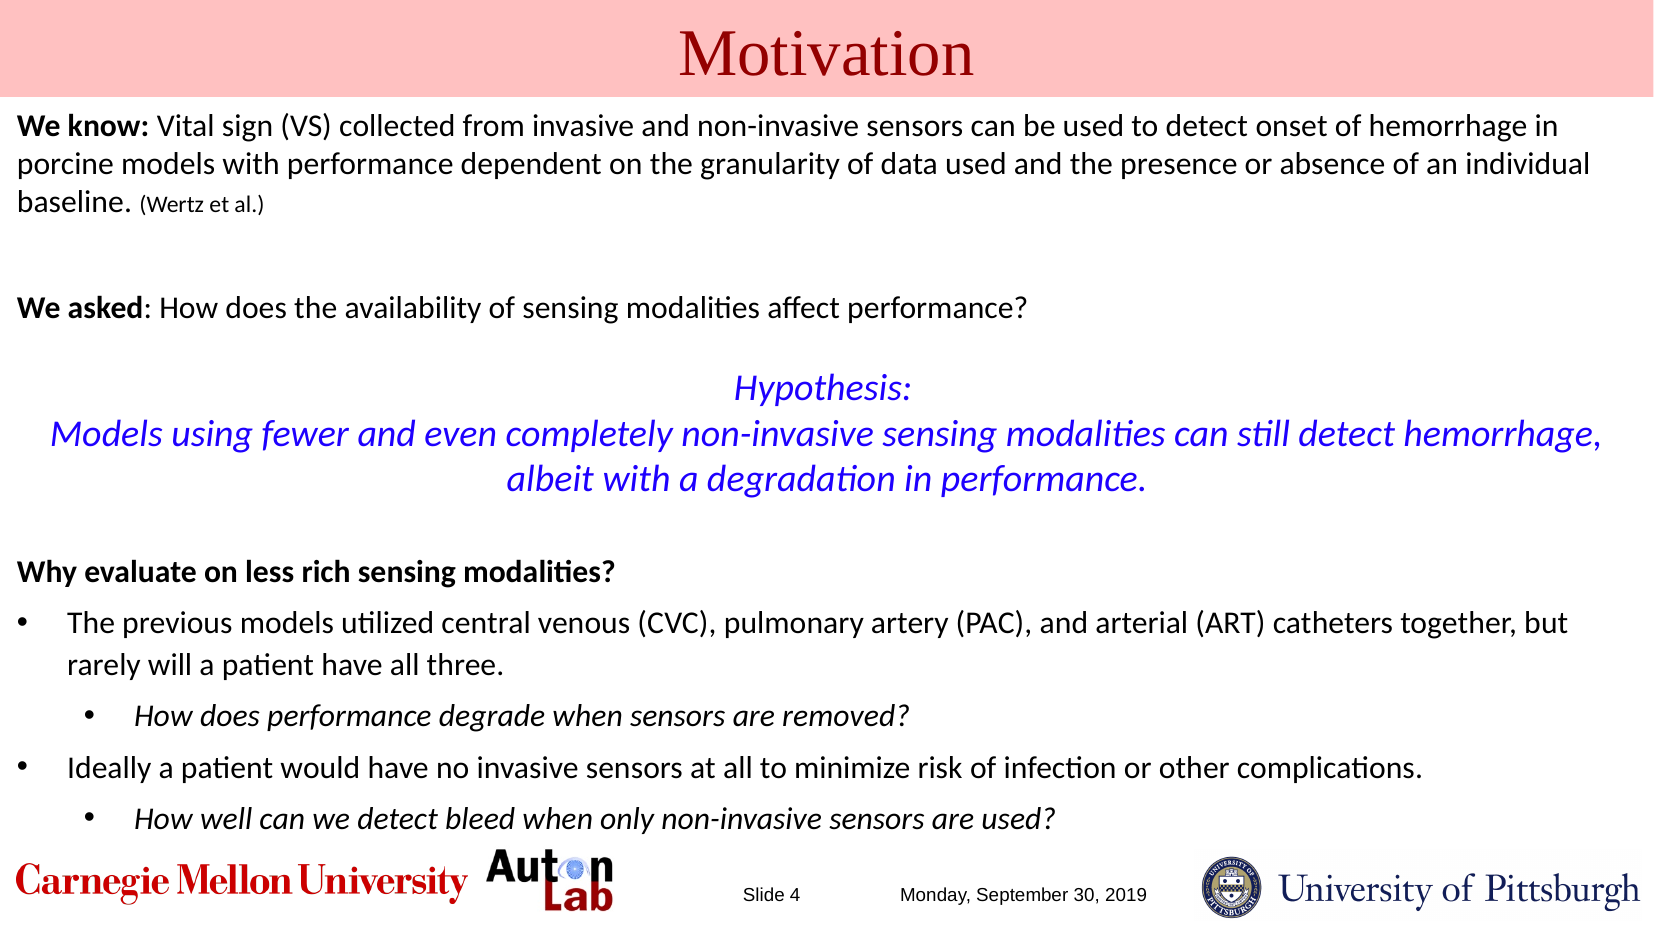

Motivation
We know: Vital sign (VS) collected from invasive and non-invasive sensors can be used to detect onset of hemorrhage in porcine models with performance dependent on the granularity of data used and the presence or absence of an individual baseline. (Wertz et al.)

We asked: How does the availability of sensing modalities affect performance?

Hypothesis:
Models using fewer and even completely non-invasive sensing modalities can still detect hemorrhage, albeit with a degradation in performance.

Why evaluate on less rich sensing modalities?
The previous models utilized central venous (CVC), pulmonary artery (PAC), and arterial (ART) catheters together, but rarely will a patient have all three.
How does performance degrade when sensors are removed?
Ideally a patient would have no invasive sensors at all to minimize risk of infection or other complications.
How well can we detect bleed when only non-invasive sensors are used?